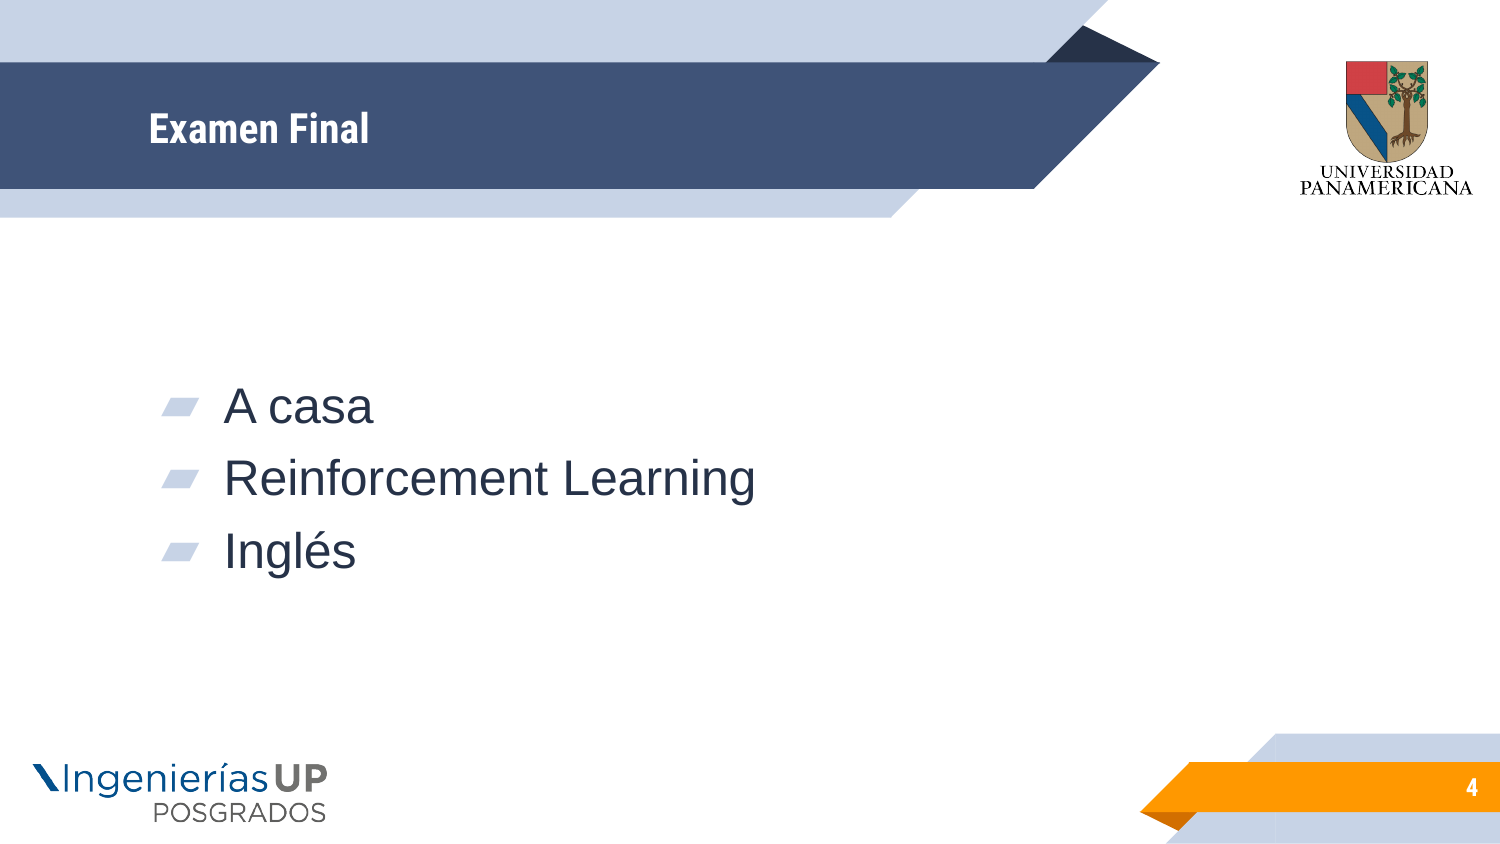

# Examen Final
A casa
Reinforcement Learning
Inglés
4